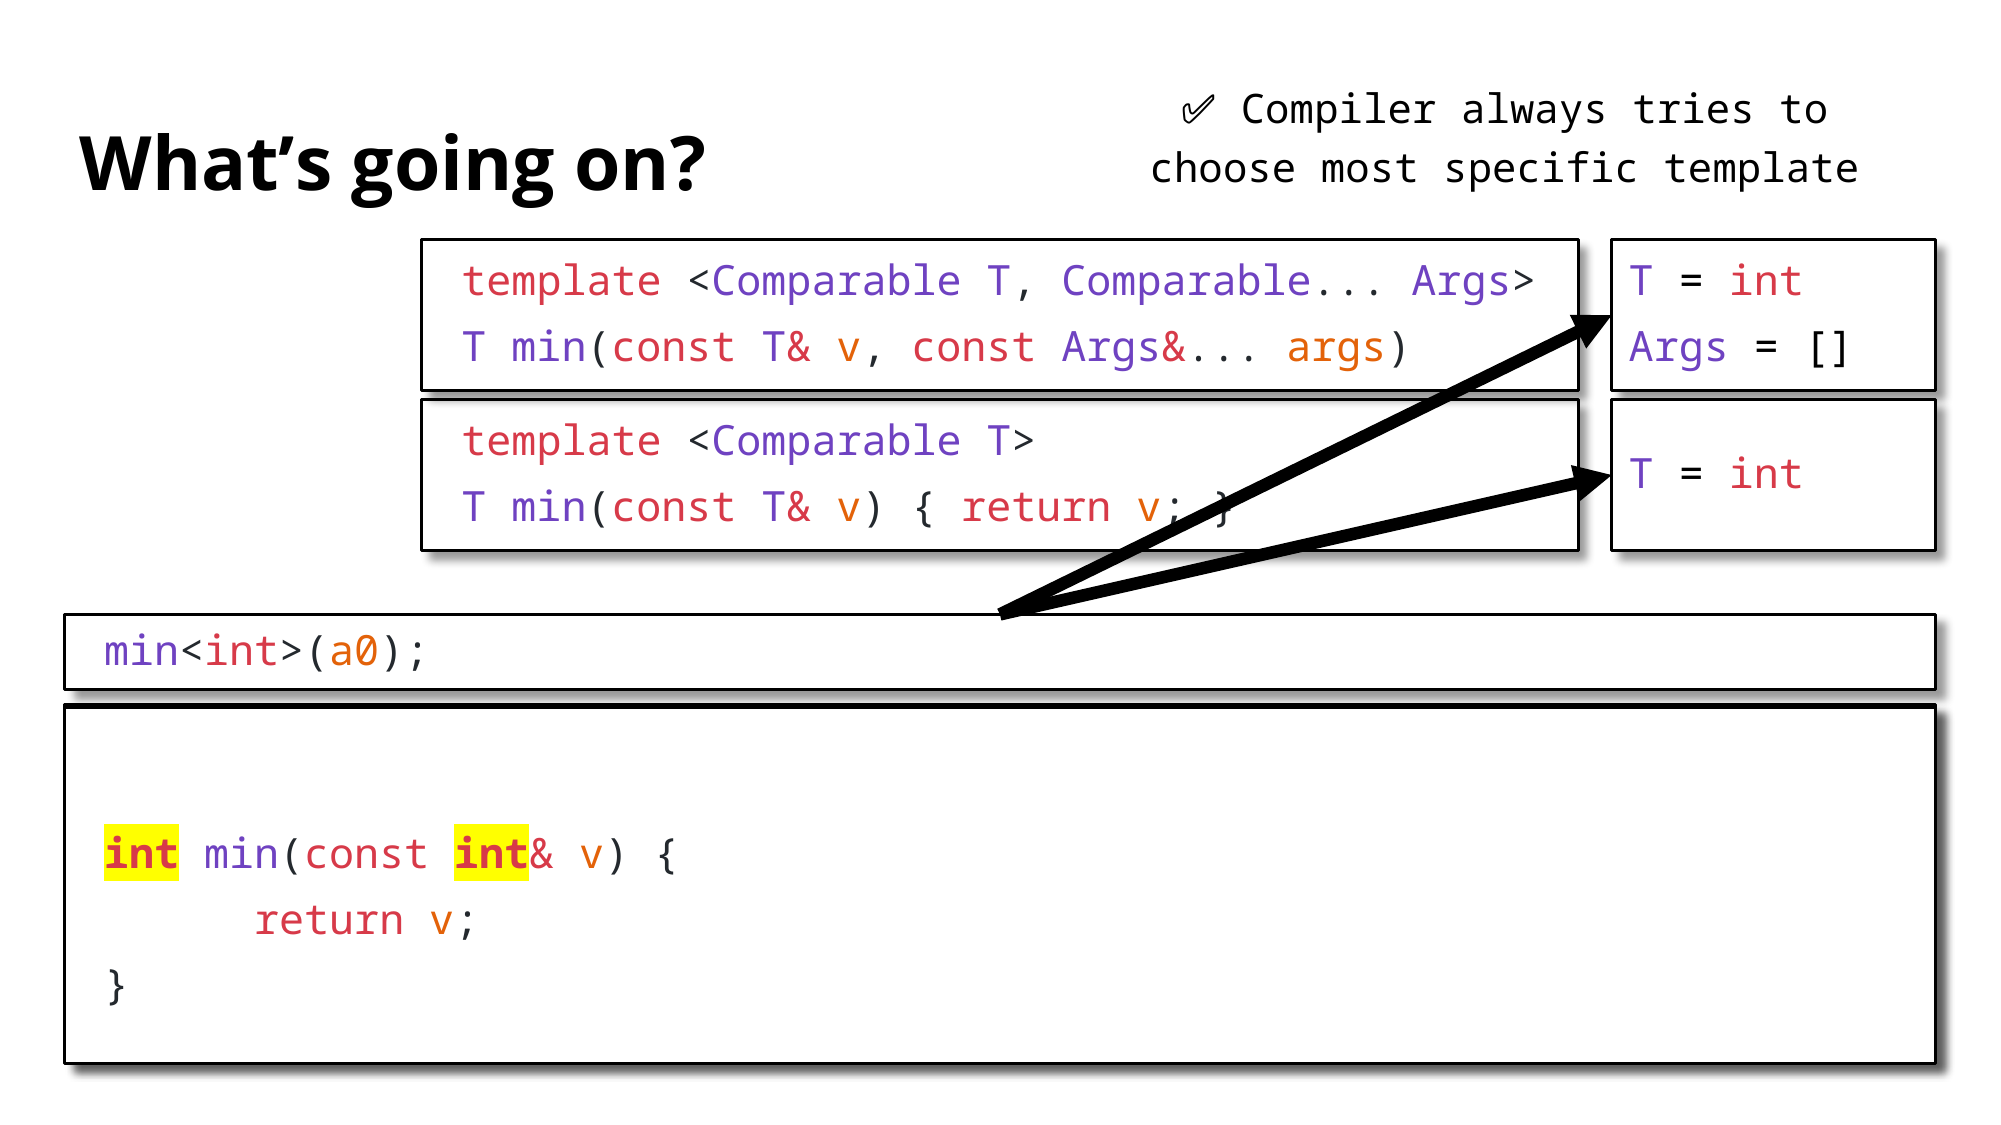

✅ Compiler always tries to choose most specific template
# What’s going on?
template <Comparable T, Comparable... Args>
T min(const T& v, const Args&... args)
T = int
Args = []
template <Comparable T>
T min(const T& v) { return v; }
T = int
min<int>(a0);
template <Comparable T>
T min(const T& v) {
	return v;
}

int min(const int& v) {
	return v;
}